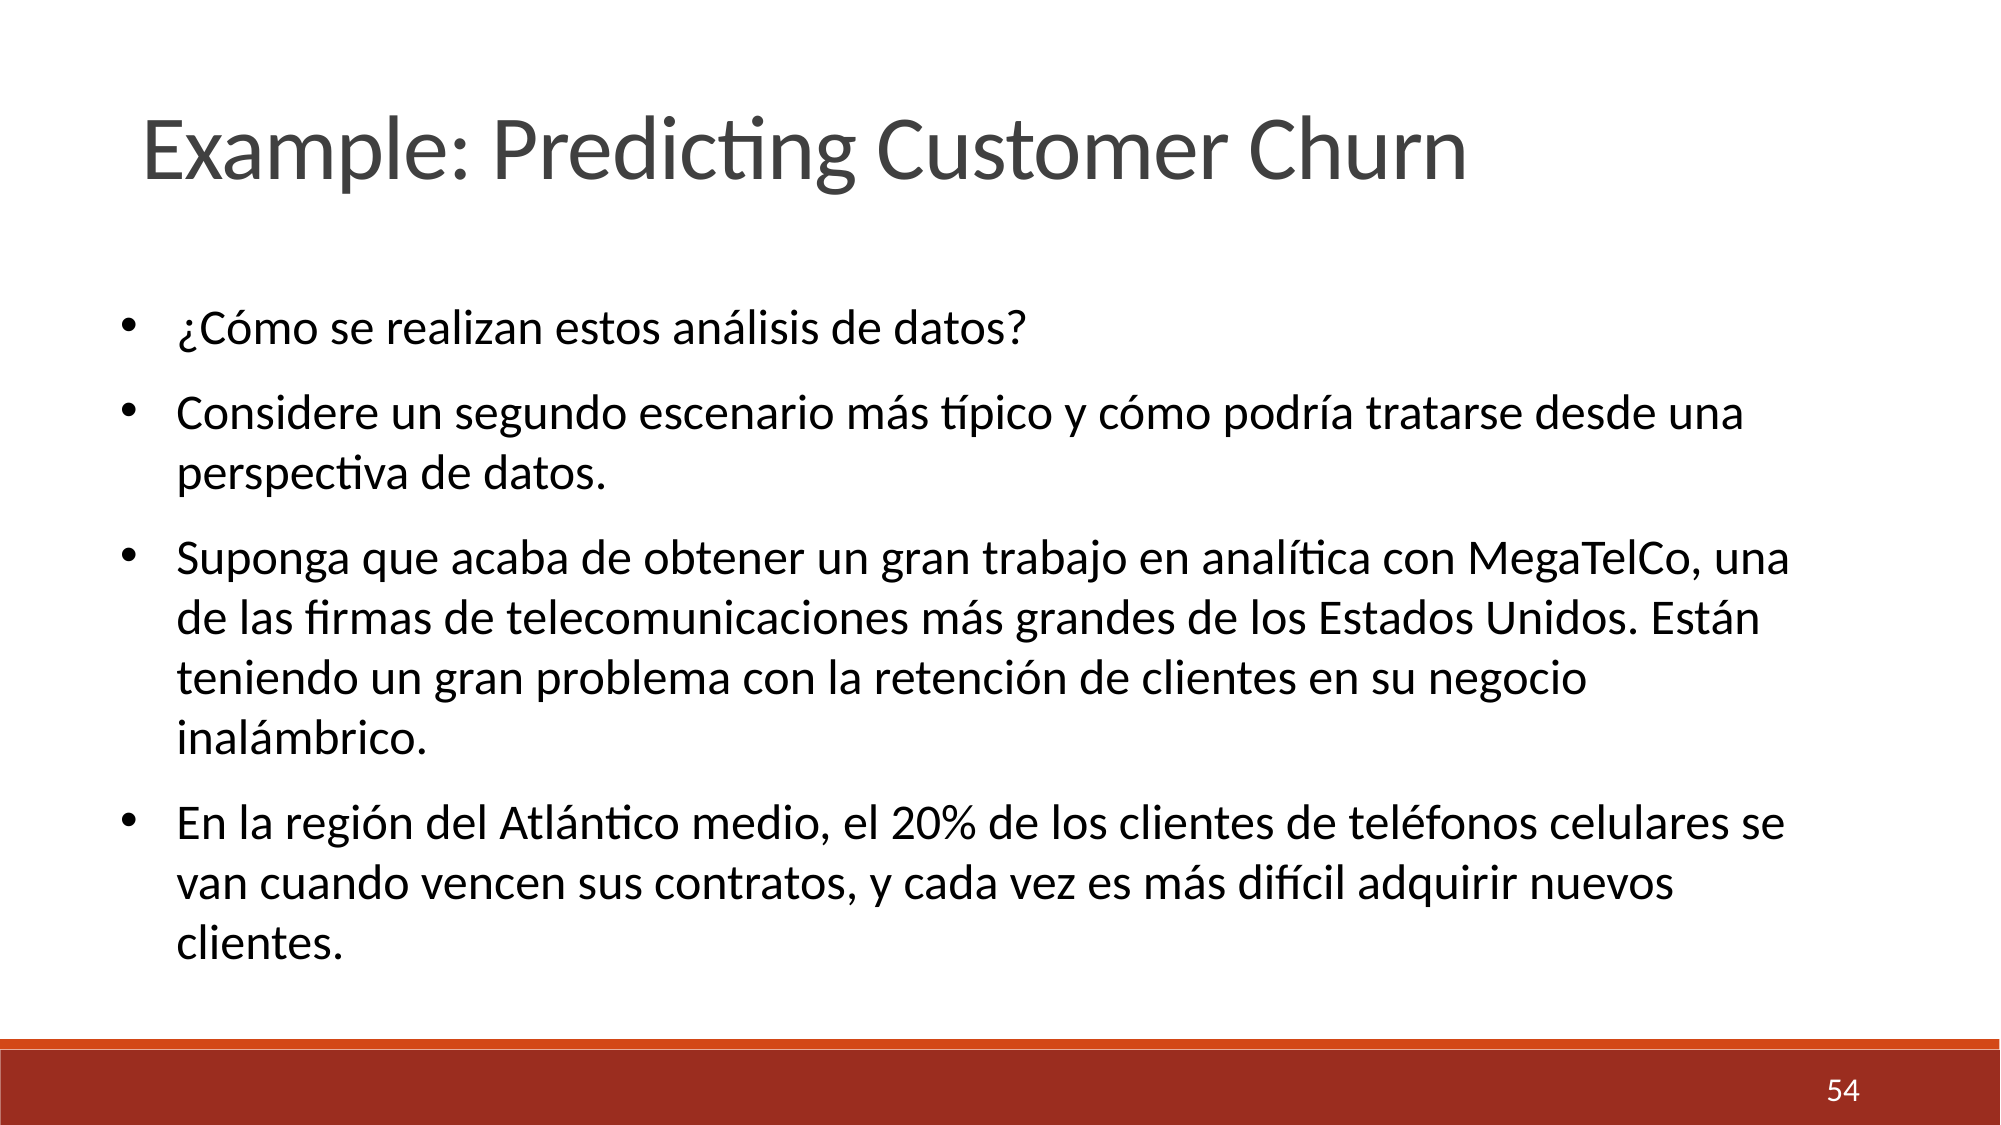

Example: Predicting Customer Churn
¿Cómo se realizan estos análisis de datos?
Considere un segundo escenario más típico y cómo podría tratarse desde una perspectiva de datos.
Suponga que acaba de obtener un gran trabajo en analítica con MegaTelCo, una de las firmas de telecomunicaciones más grandes de los Estados Unidos. Están teniendo un gran problema con la retención de clientes en su negocio inalámbrico.
En la región del Atlántico medio, el 20% de los clientes de teléfonos celulares se van cuando vencen sus contratos, y cada vez es más difícil adquirir nuevos clientes.
54